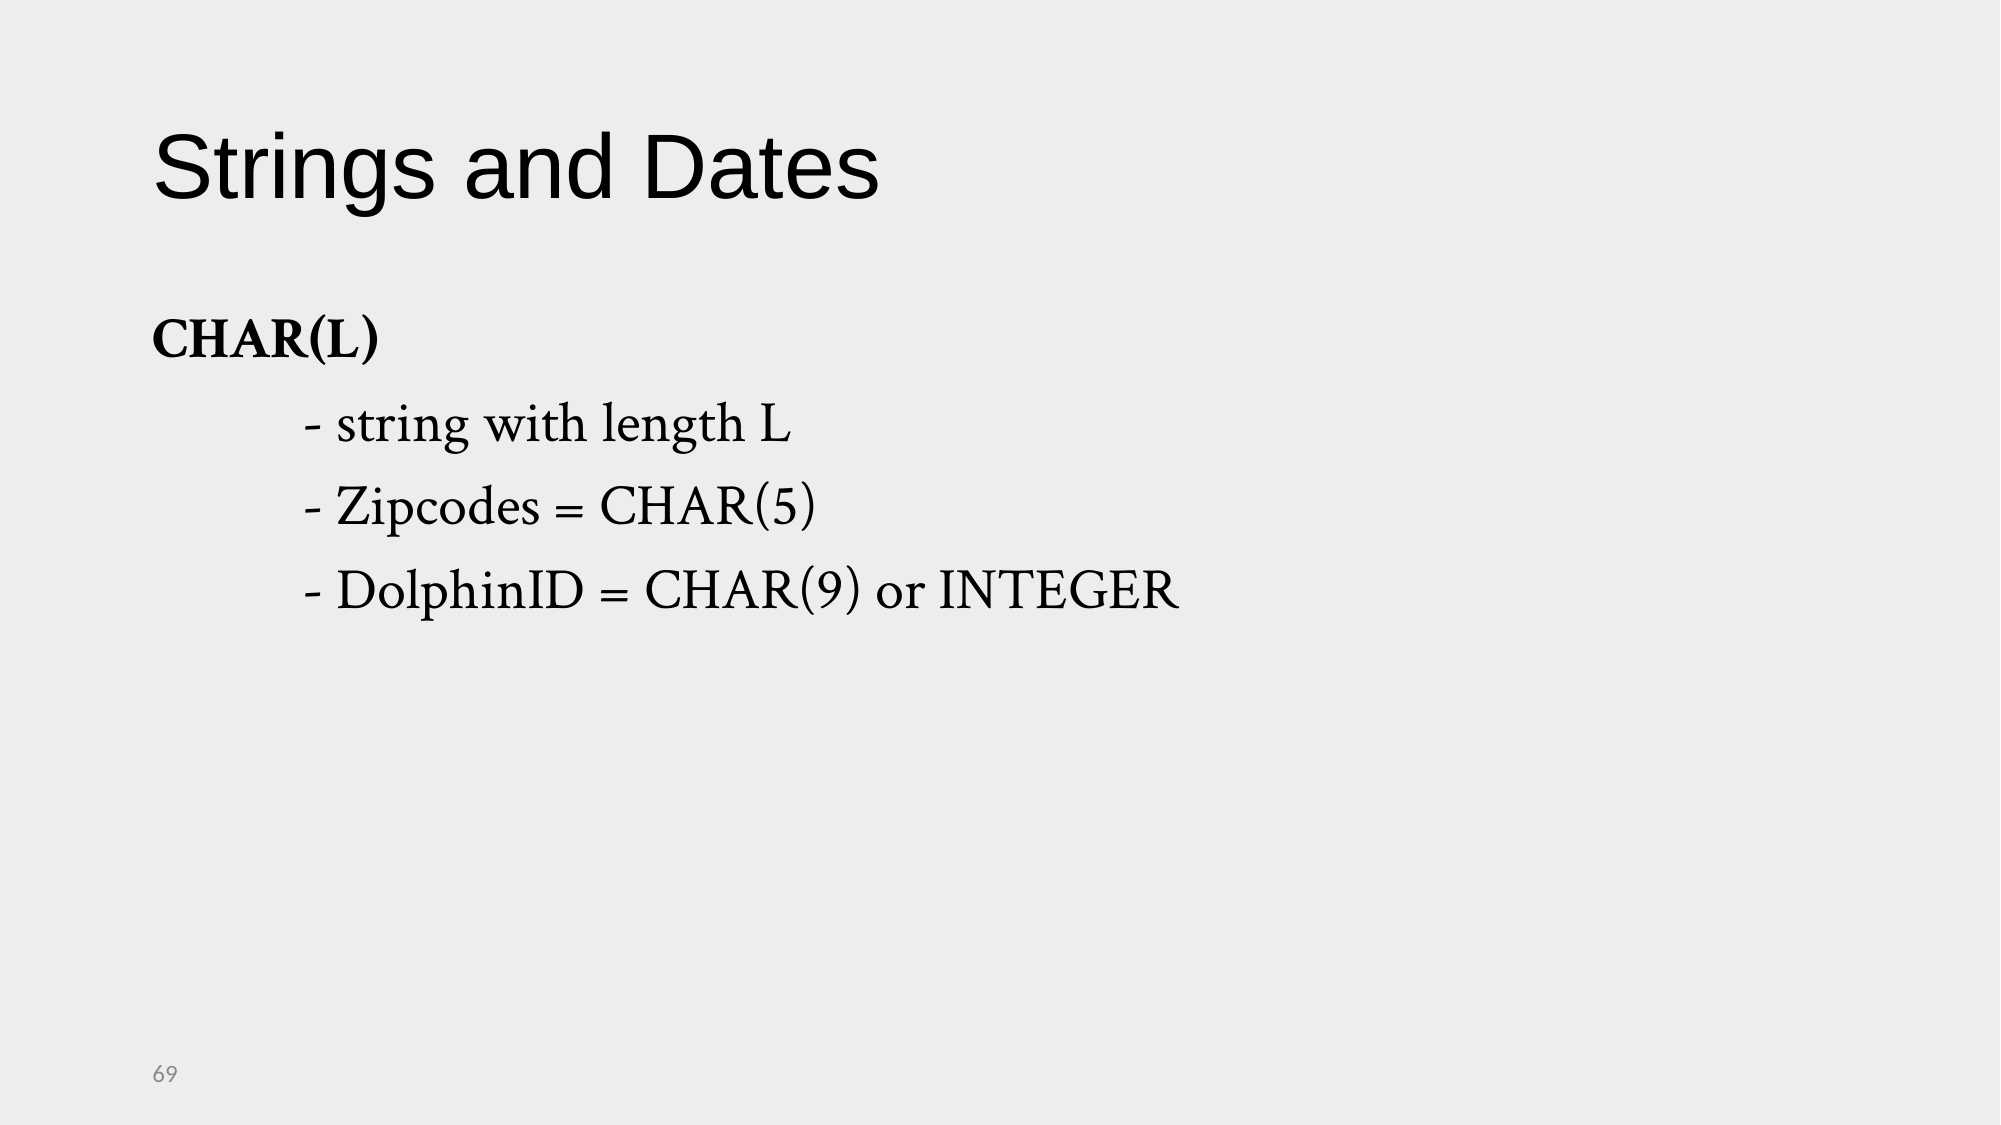

# Strings and Dates
CHAR(L)
	- string with length L
	- Zipcodes = CHAR(5)
	- DolphinID = CHAR(9) or INTEGER
69